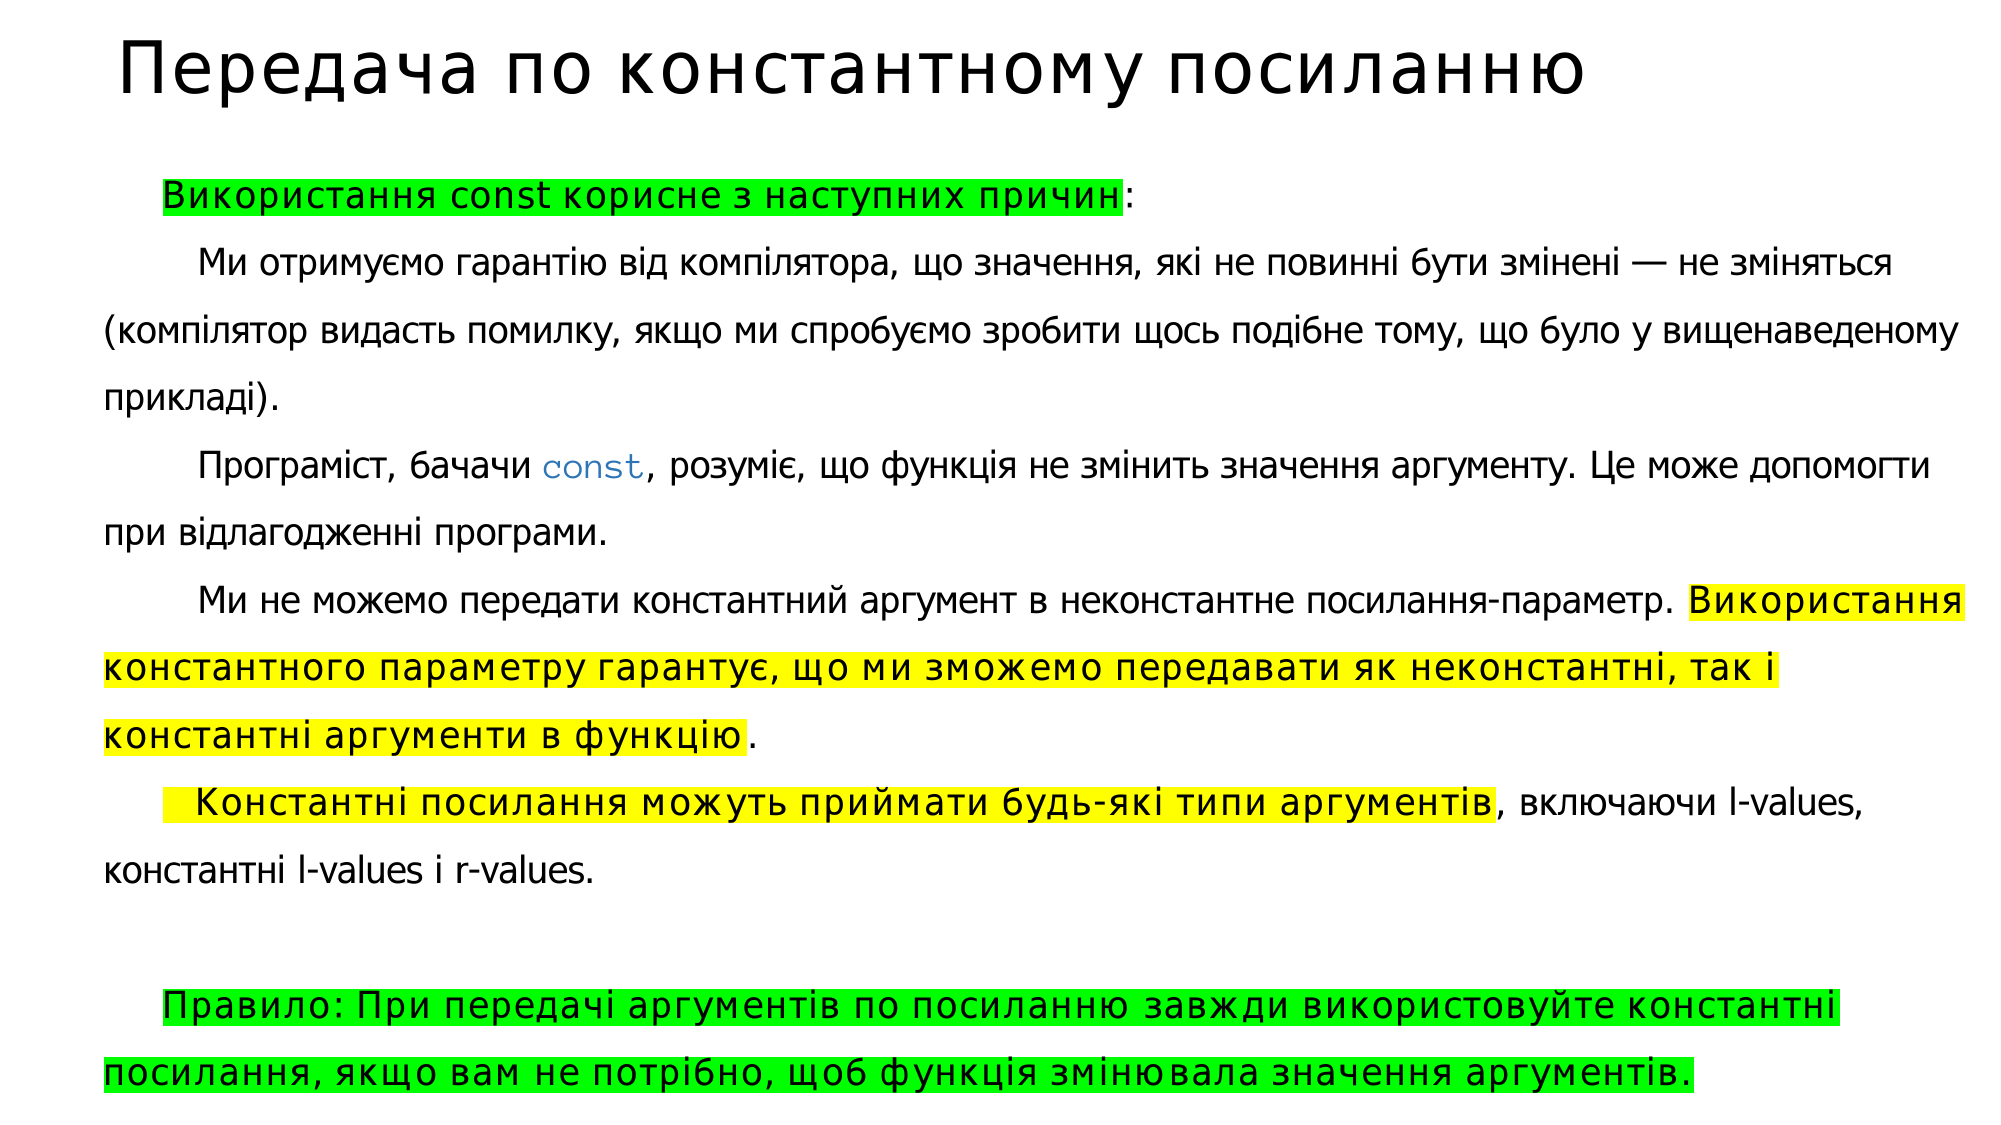

# Передача по константному посиланню
Використання const корисне з наступних причин:
   Ми отримуємо гарантію від компілятора, що значення, які не повинні бути змінені — не зміняться (компілятор видасть помилку, якщо ми спробуємо зробити щось подібне тому, що було у вищенаведеному прикладі).
   Програміст, бачачи const, розуміє, що функція не змінить значення аргументу. Це може допомогти при відлагодженні програми.
   Ми не можемо передати константний аргумент в неконстантне посилання-параметр. Використання константного параметру гарантує, що ми зможемо передавати як неконстантні, так і константні аргументи в функцію.
   Константні посилання можуть приймати будь-які типи аргументів, включаючи l-values, константні l-values ​​і r-values.

Правило: При передачі аргументів по посиланню завжди використовуйте константні посилання, якщо вам не потрібно, щоб функція змінювала значення аргументів.